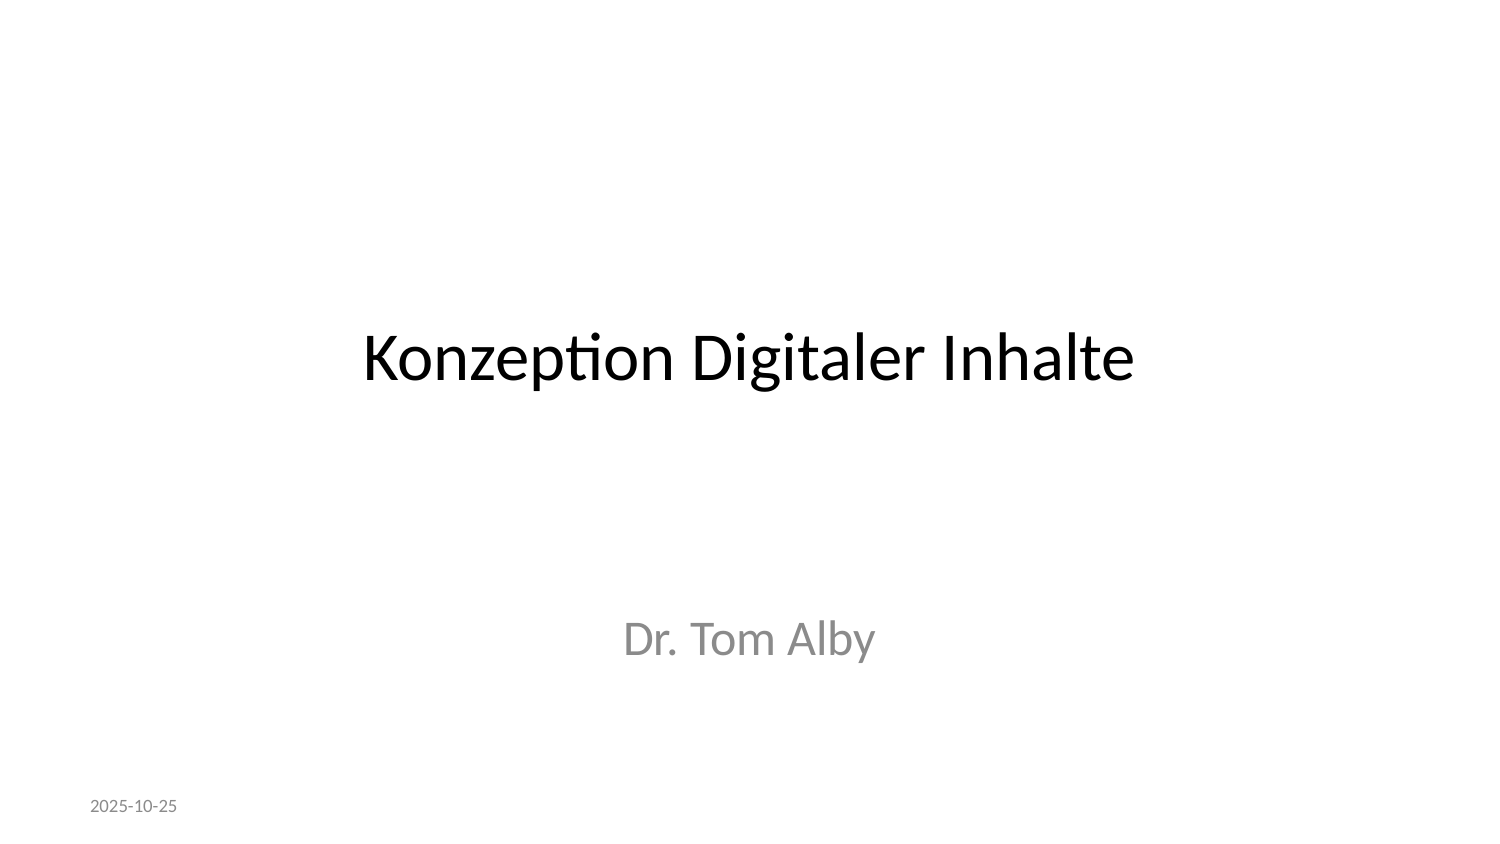

# Konzeption Digitaler Inhalte
Dr. Tom Alby
2025-10-25